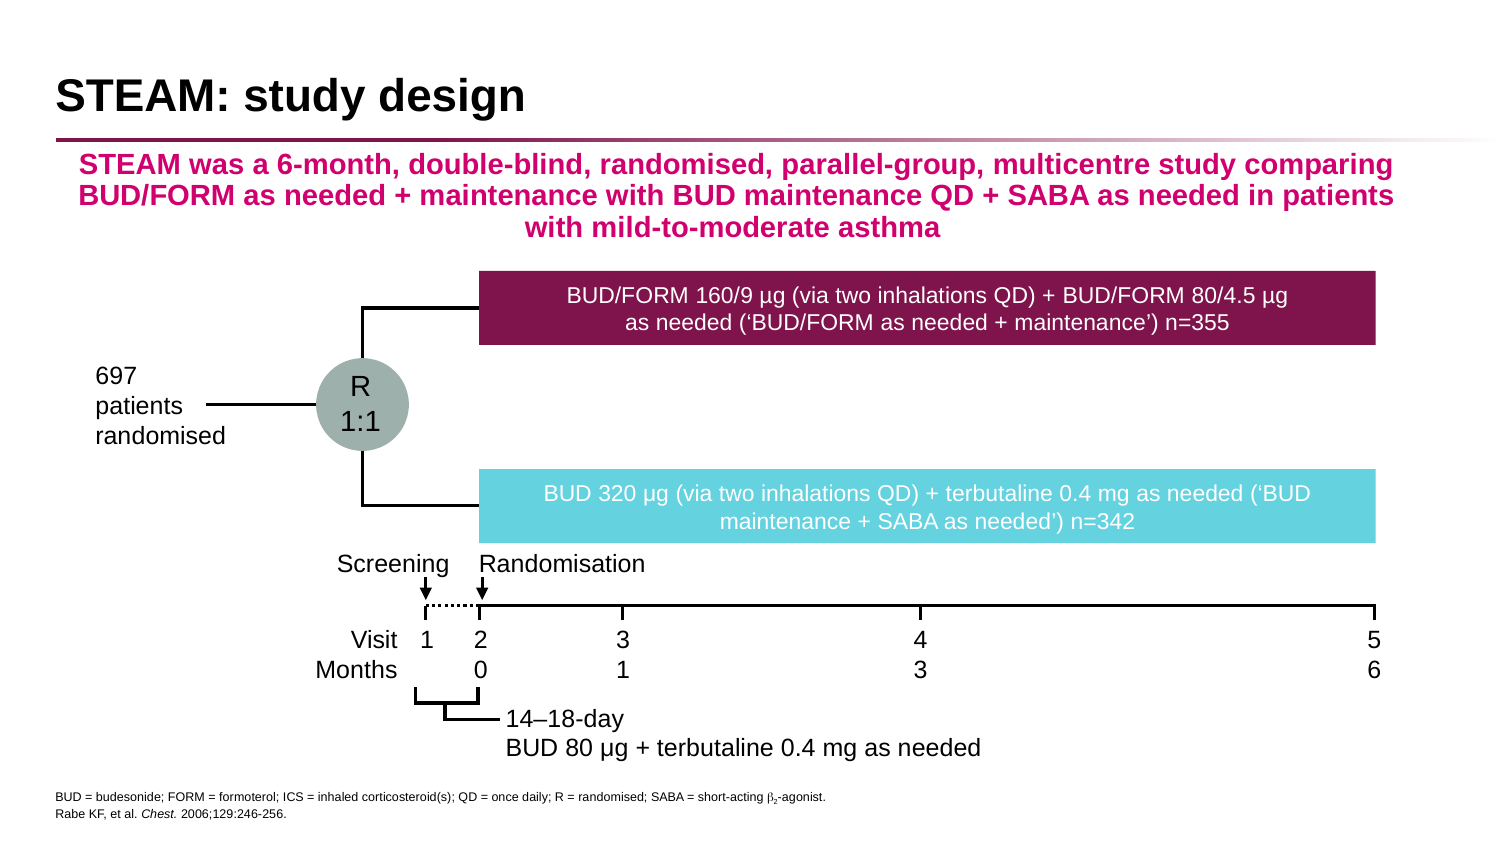

# STEAM: study design
STEAM was a 6-month, double-blind, randomised, parallel-group, multicentre study comparing BUD/FORM as needed + maintenance with BUD maintenance QD + SABA as needed in patients with mild-to-moderate asthma
BUD/FORM 160/9 µg (via two inhalations QD) + BUD/FORM 80/4.5 µg
as needed (‘BUD/FORM as needed + maintenance’) n=355

697
patients
randomised

R
1:1
BUD 320 μg (via two inhalations QD) + terbutaline 0.4 mg as needed (‘BUD maintenance + SABA as needed’) n=342
Screening
Randomisation
Visit
Months
1
2
0
3
1
4
3
5
6
14–18-day
BUD 80 μg + terbutaline 0.4 mg as needed

BUD = budesonide; FORM = formoterol; ICS = inhaled corticosteroid(s); QD = once daily; R = randomised; SABA = short-acting β2-agonist.
Rabe KF, et al. Chest. 2006;129:246-256.